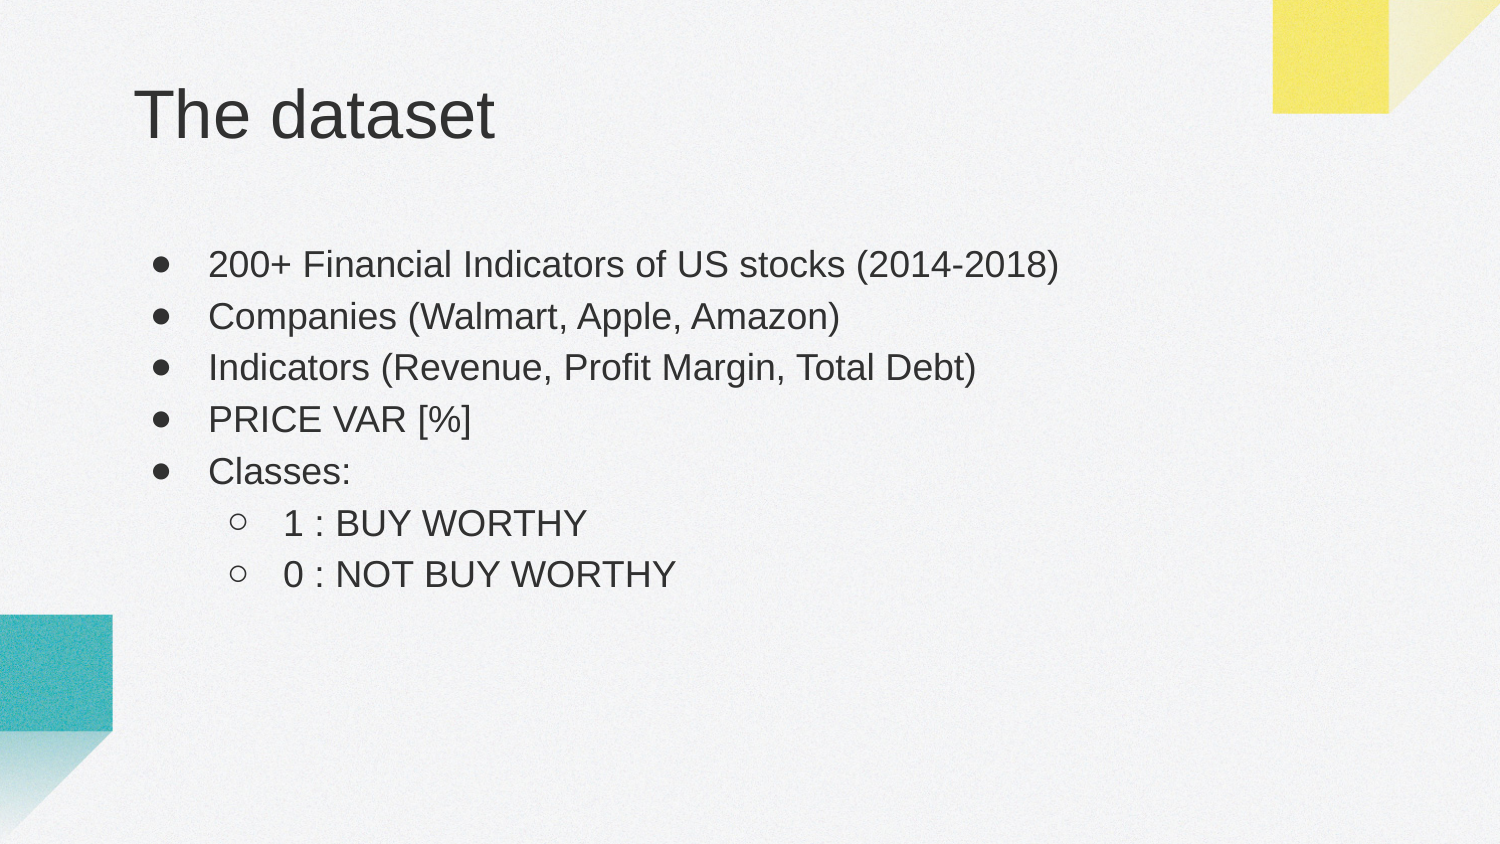

# The dataset
200+ Financial Indicators of US stocks (2014-2018)
Companies (Walmart, Apple, Amazon)
Indicators (Revenue, Profit Margin, Total Debt)
PRICE VAR [%]
Classes:
1 : BUY WORTHY
0 : NOT BUY WORTHY